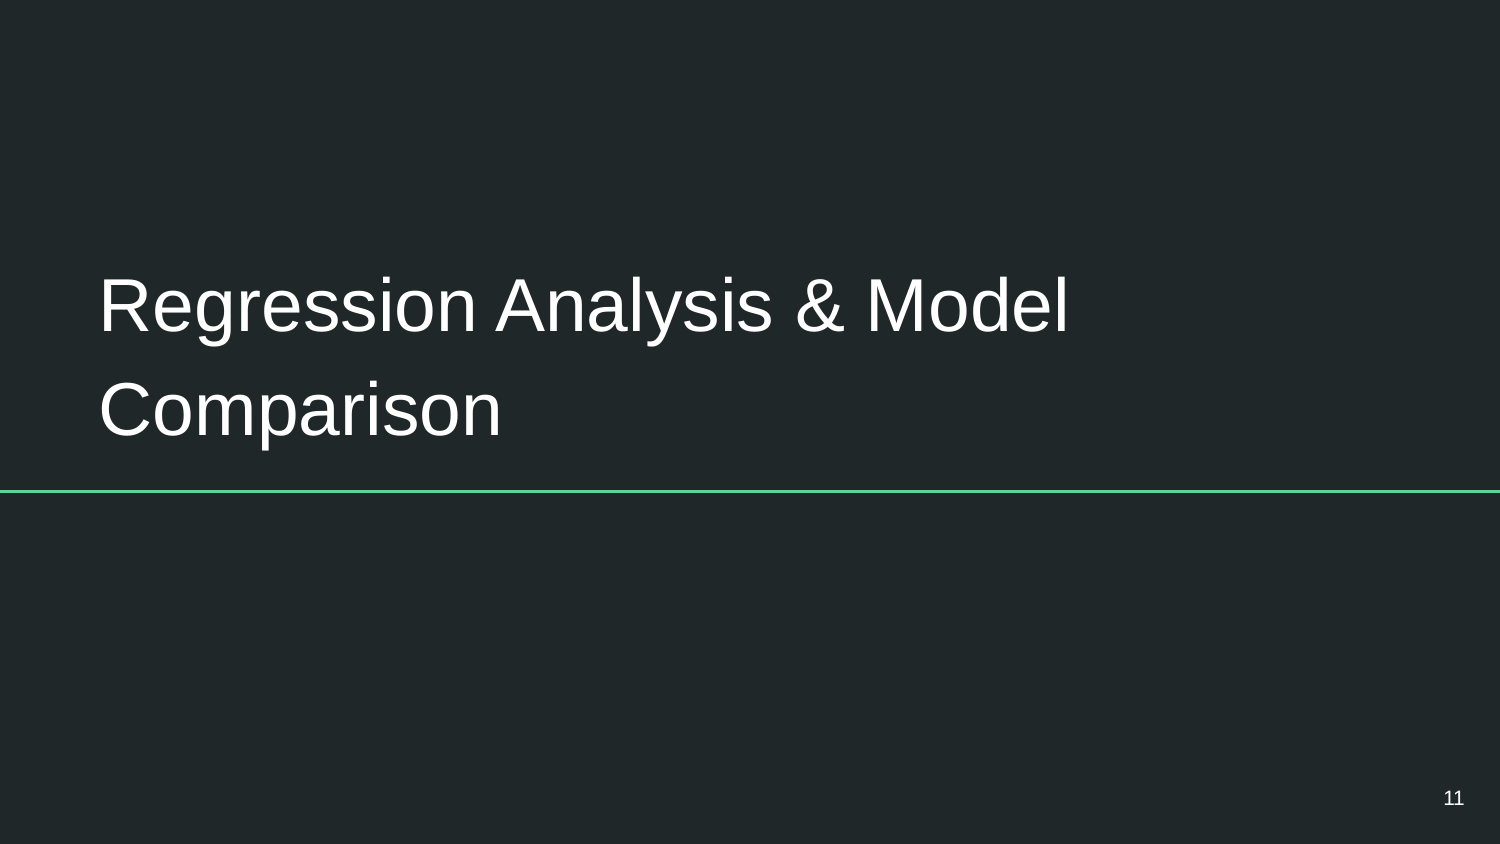

# Regression Analysis & Model Comparison
11